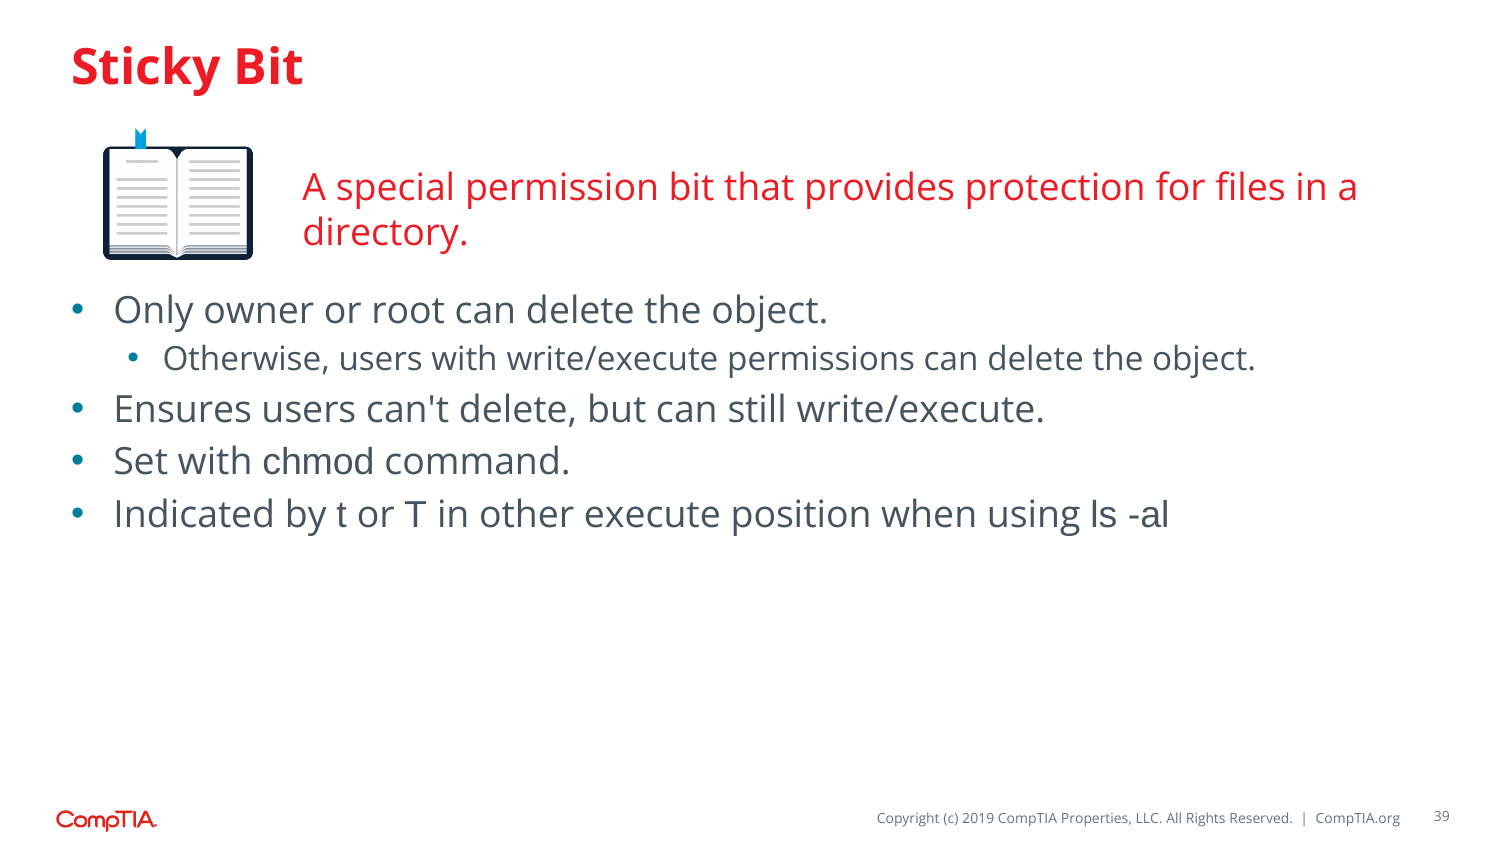

# Sticky Bit
A special permission bit that provides protection for files in a directory.
Only owner or root can delete the object.
Otherwise, users with write/execute permissions can delete the object.
Ensures users can't delete, but can still write/execute.
Set with chmod command.
Indicated by t or T in other execute position when using ls -al
39